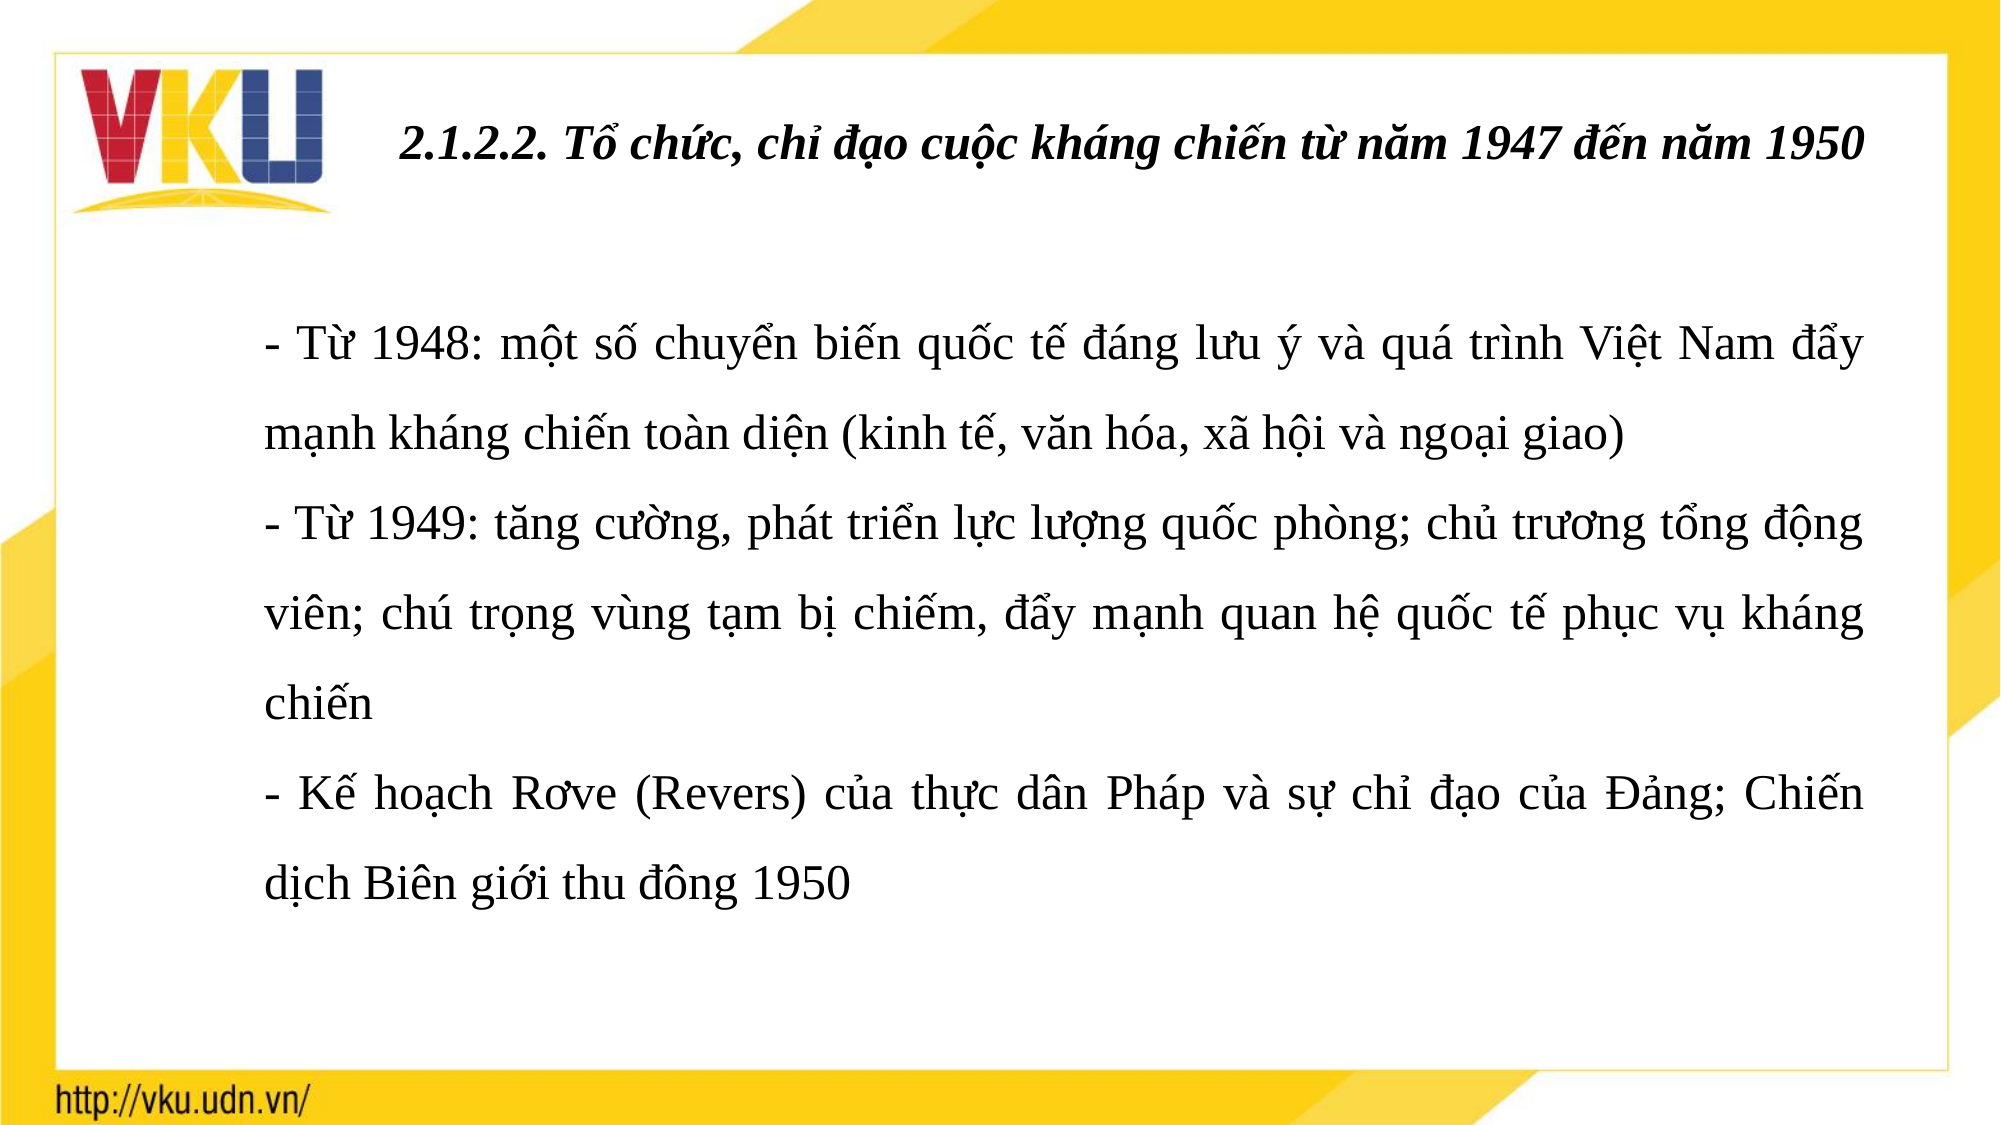

2.1.2.2. Tổ chức, chỉ đạo cuộc kháng chiến từ năm 1947 đến năm 1950
- Từ 1948: một số chuyển biến quốc tế đáng lưu ý và quá trình Việt Nam đẩy mạnh kháng chiến toàn diện (kinh tế, văn hóa, xã hội và ngoại giao)
- Từ 1949: tăng cường, phát triển lực lượng quốc phòng; chủ trương tổng động viên; chú trọng vùng tạm bị chiếm, đẩy mạnh quan hệ quốc tế phục vụ kháng chiến
- Kế hoạch Rơve (Revers) của thực dân Pháp và sự chỉ đạo của Đảng; Chiến dịch Biên giới thu đông 1950